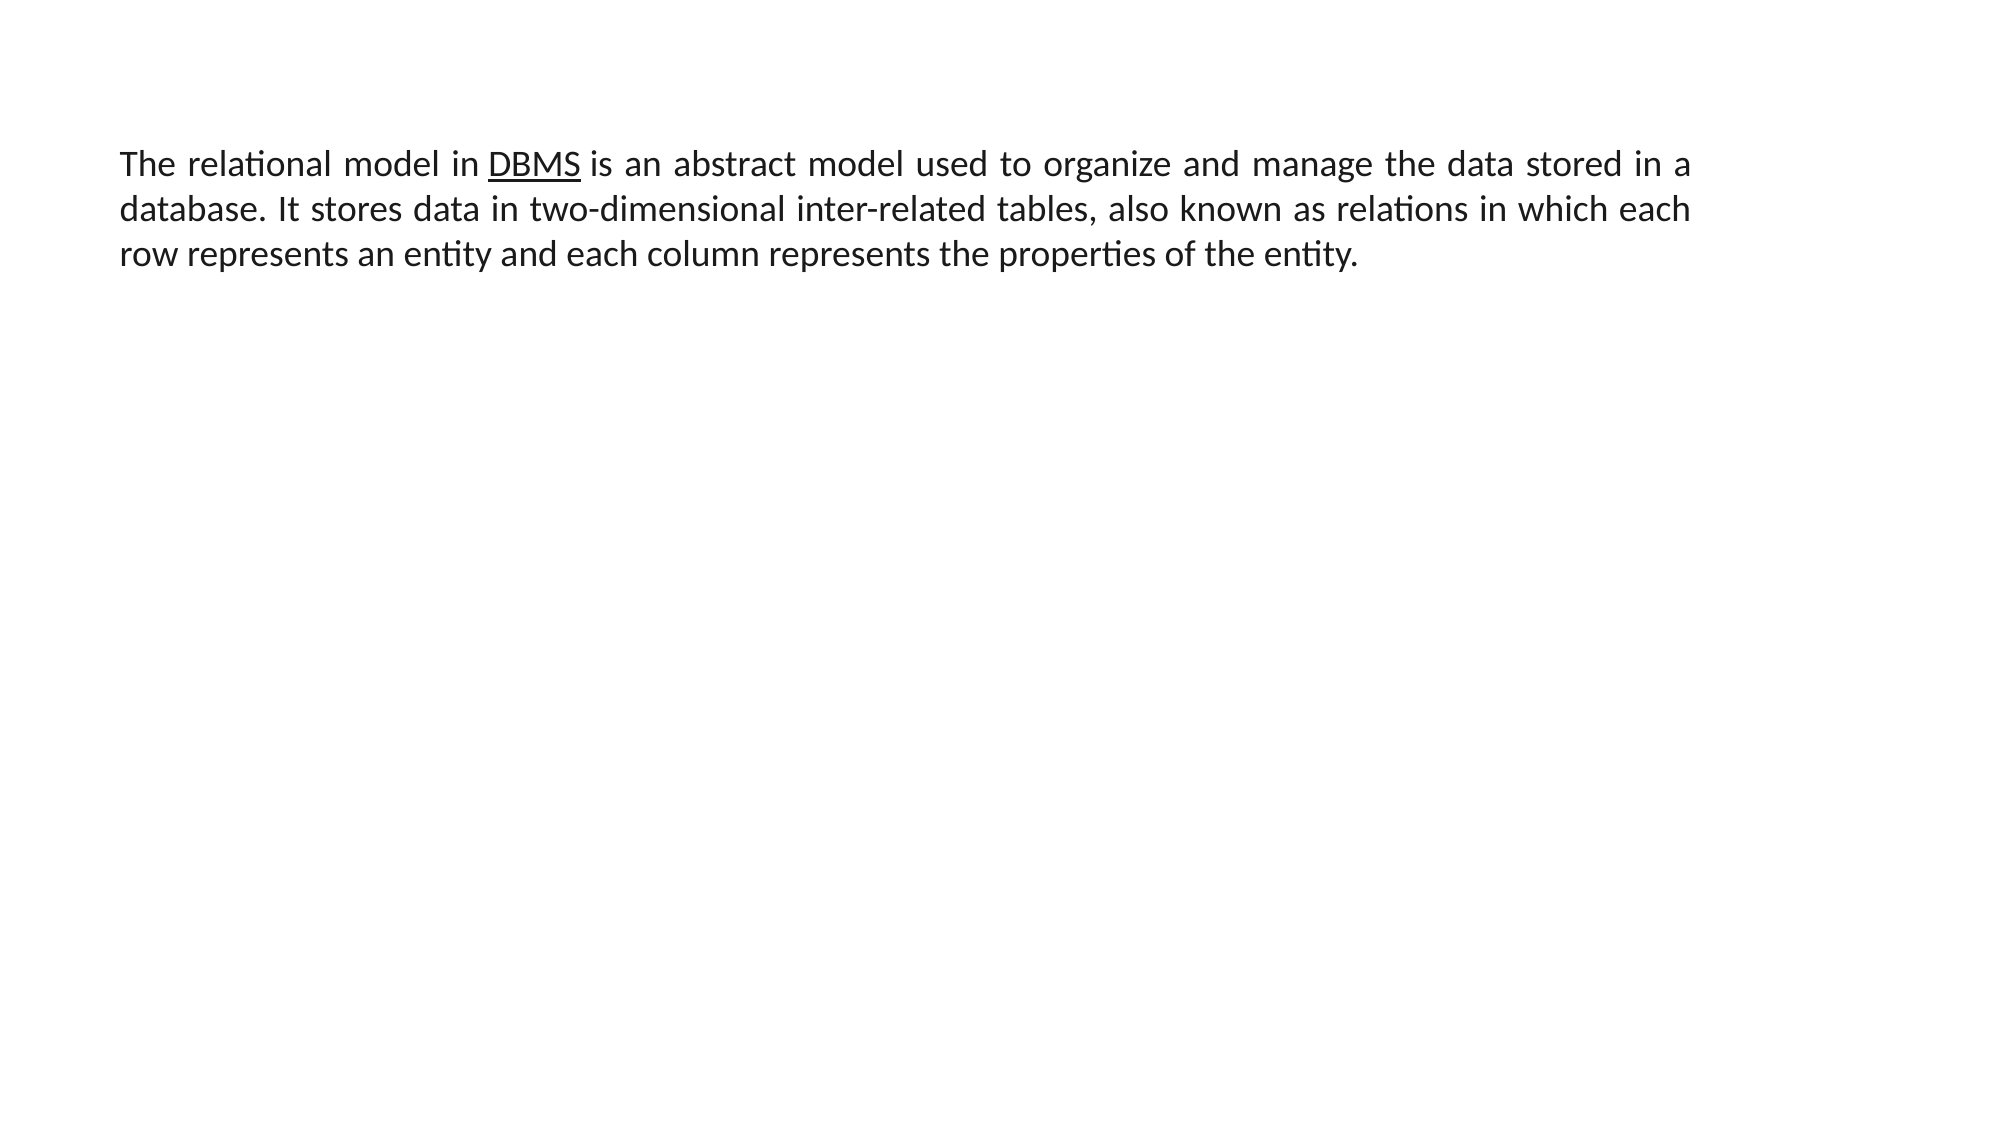

The relational model in DBMS is an abstract model used to organize and manage the data stored in a database. It stores data in two-dimensional inter-related tables, also known as relations in which each row represents an entity and each column represents the properties of the entity.